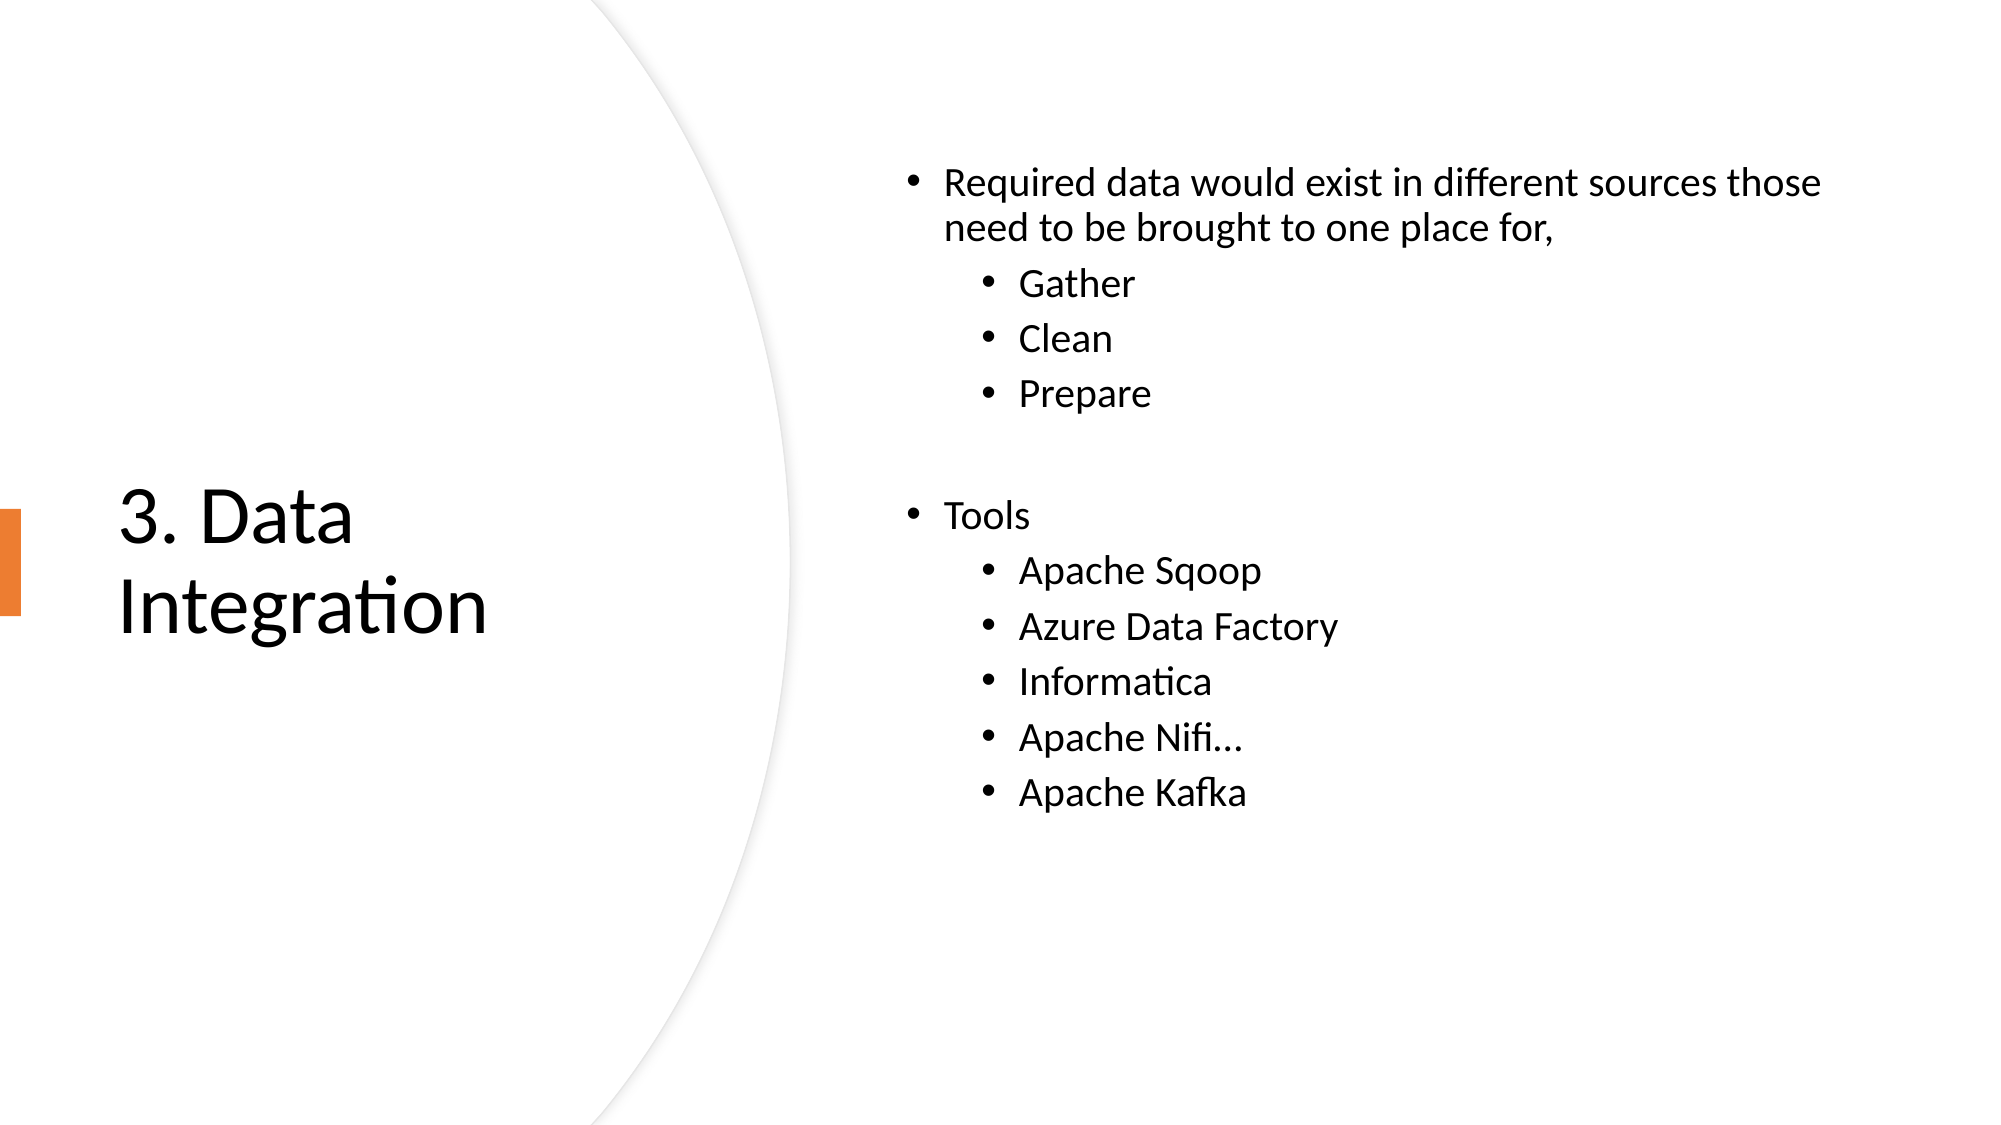

Required data would exist in different sources those need to be brought to one place for,
Gather
Clean
Prepare

Tools
Apache Sqoop
Azure Data Factory
Informatica
Apache Nifi…
Apache Kafka

# 3. Data Integration